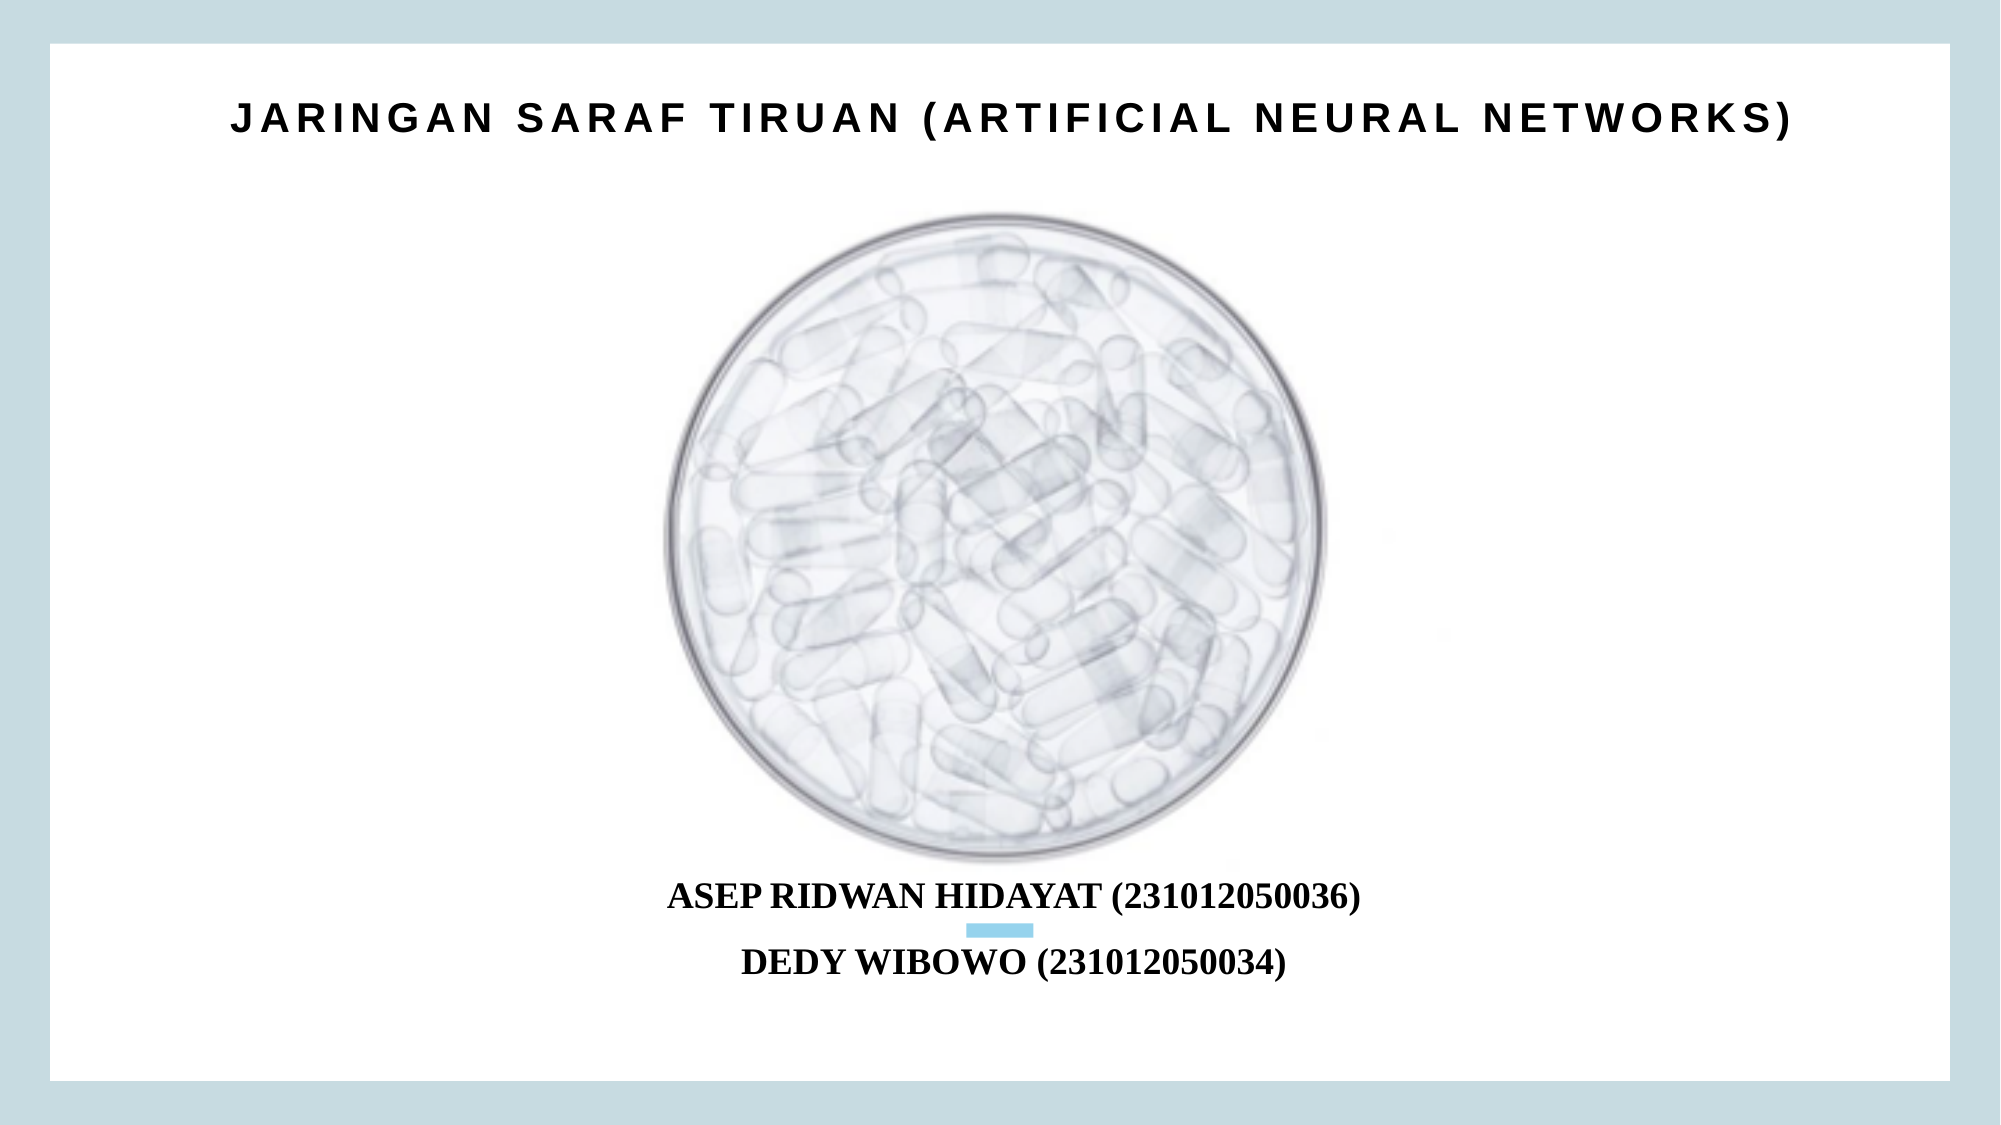

# Jaringan Saraf Tiruan (Artificial Neural Networks)
Asep Ridwan Hidayat (231012050036)
Dedy Wibowo (231012050034)